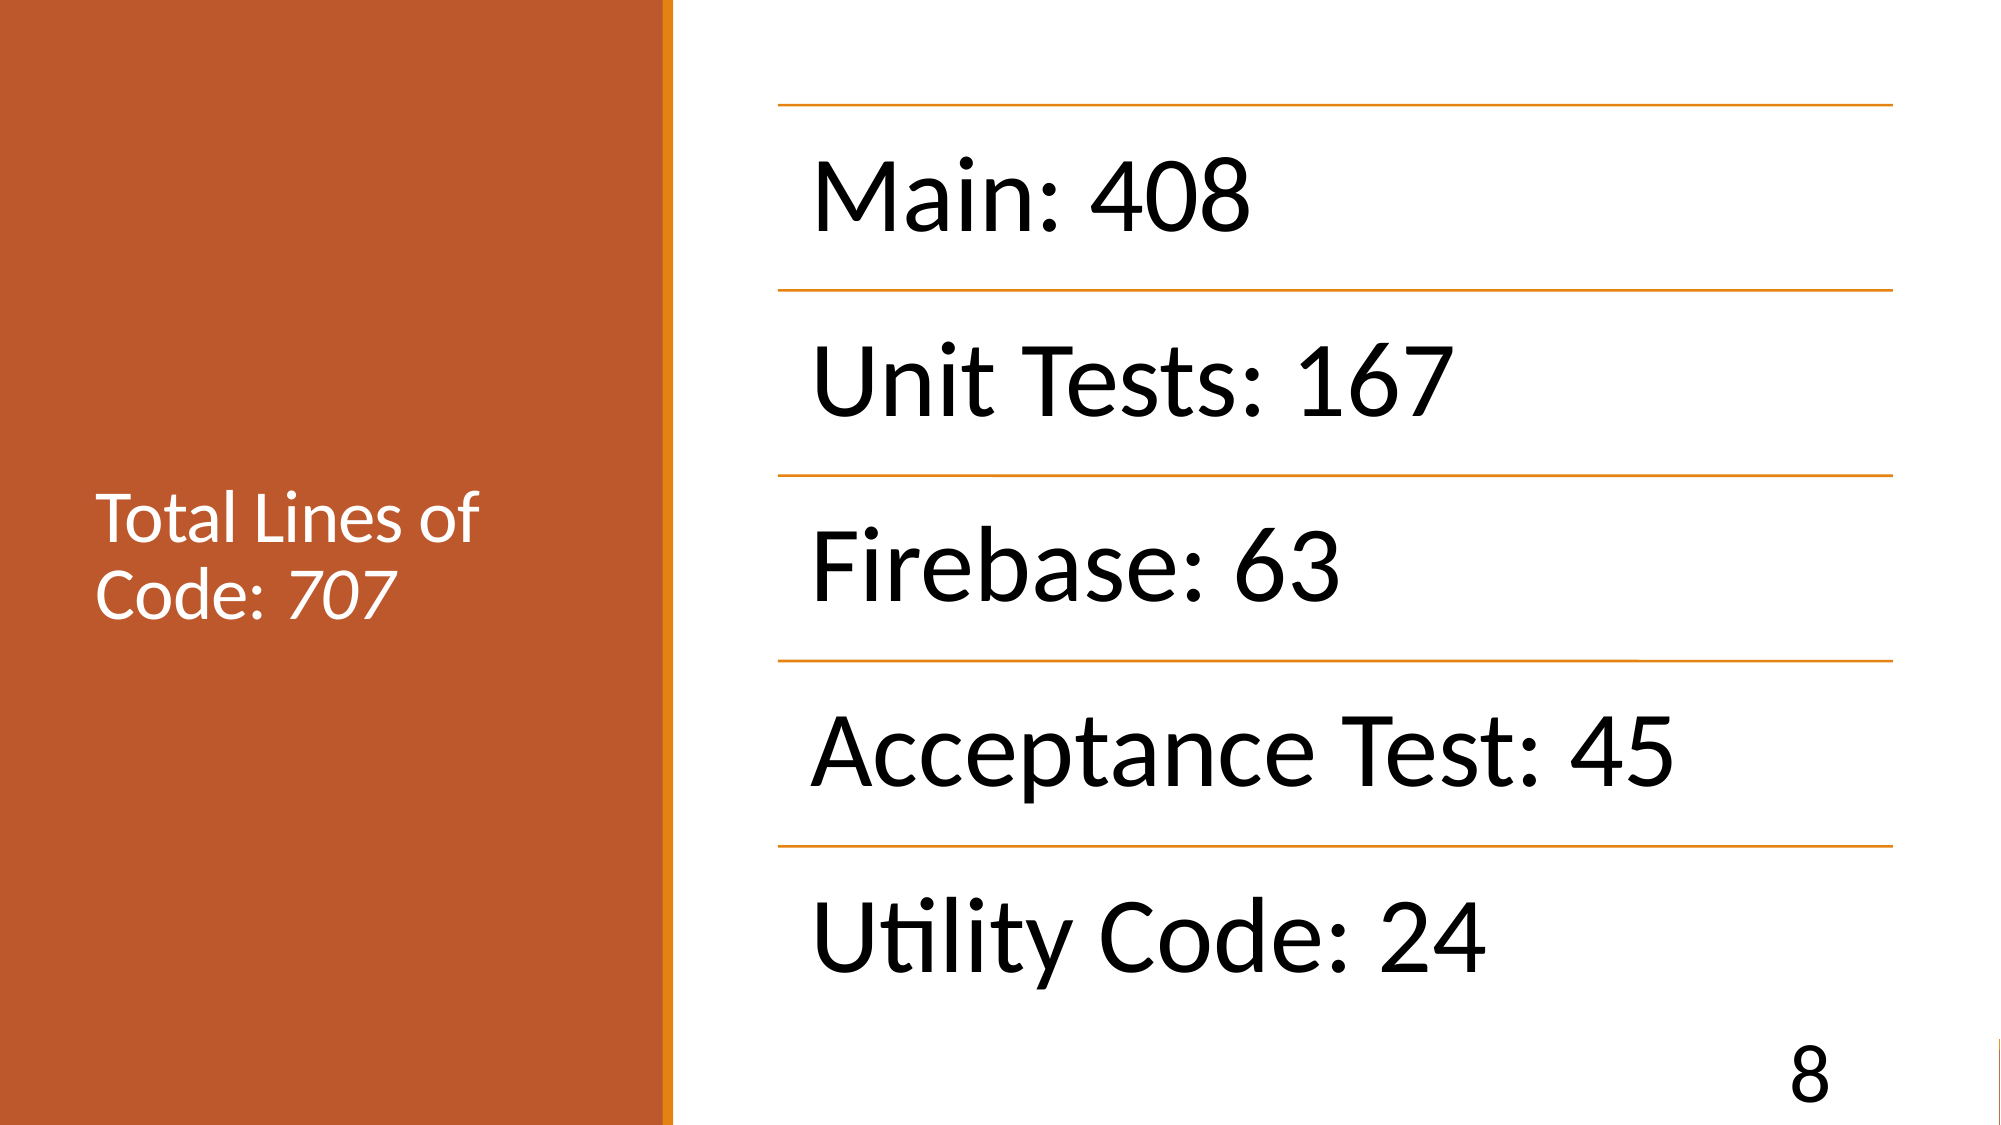

# Total Lines of Code: 707
Main: 408
Unit Tests: 167
Firebase: 63
Acceptance Test: 45
Utility Code: 24
8
8